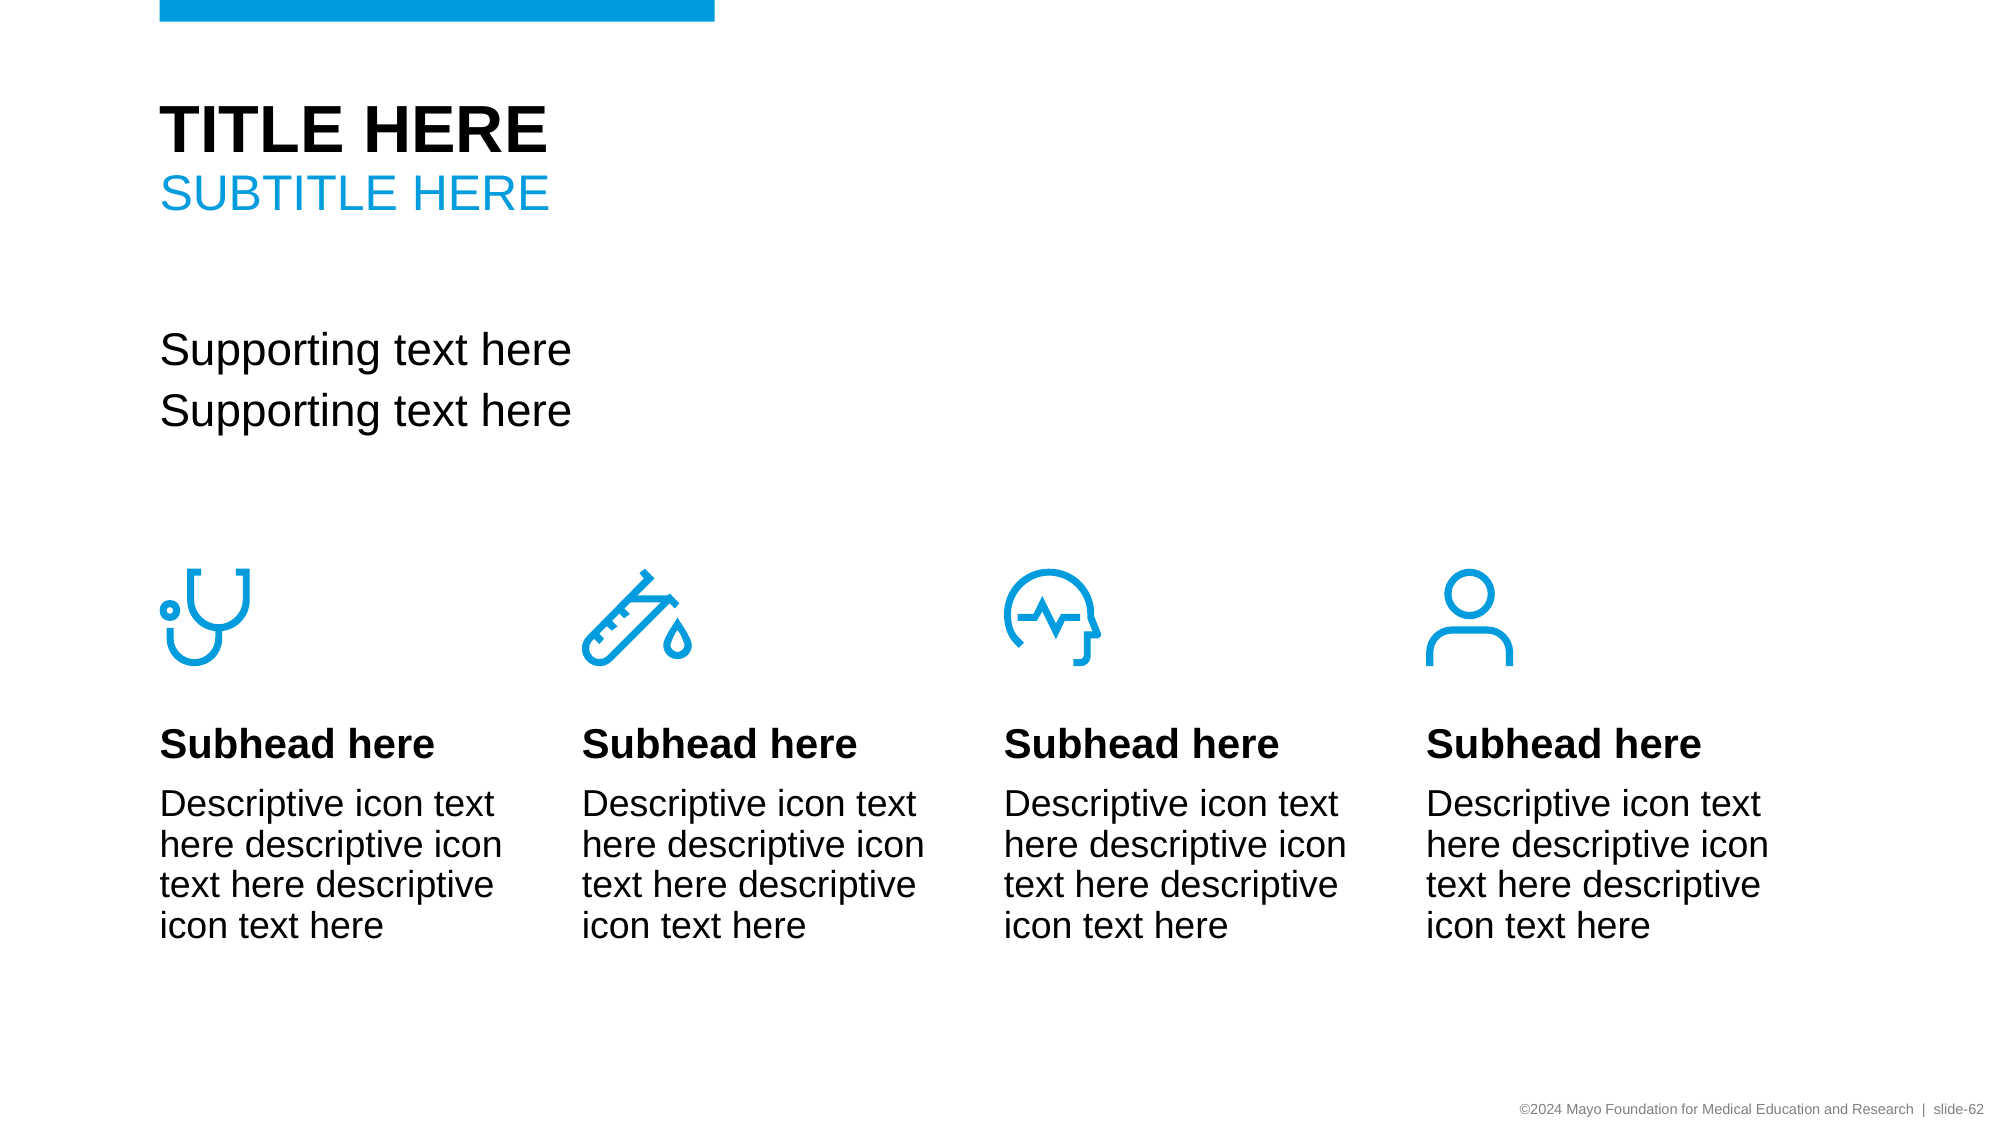

# TITLE HERE SUBTITLE HERE
Supporting text here
Supporting text here

Subhead here
Subhead here
Subhead here
Subhead here
Descriptive icon text here descriptive icon text here descriptive icon text here
Descriptive icon text here descriptive icon text here descriptive icon text here
Descriptive icon text here descriptive icon text here descriptive icon text here
Descriptive icon text here descriptive icon text here descriptive icon text here